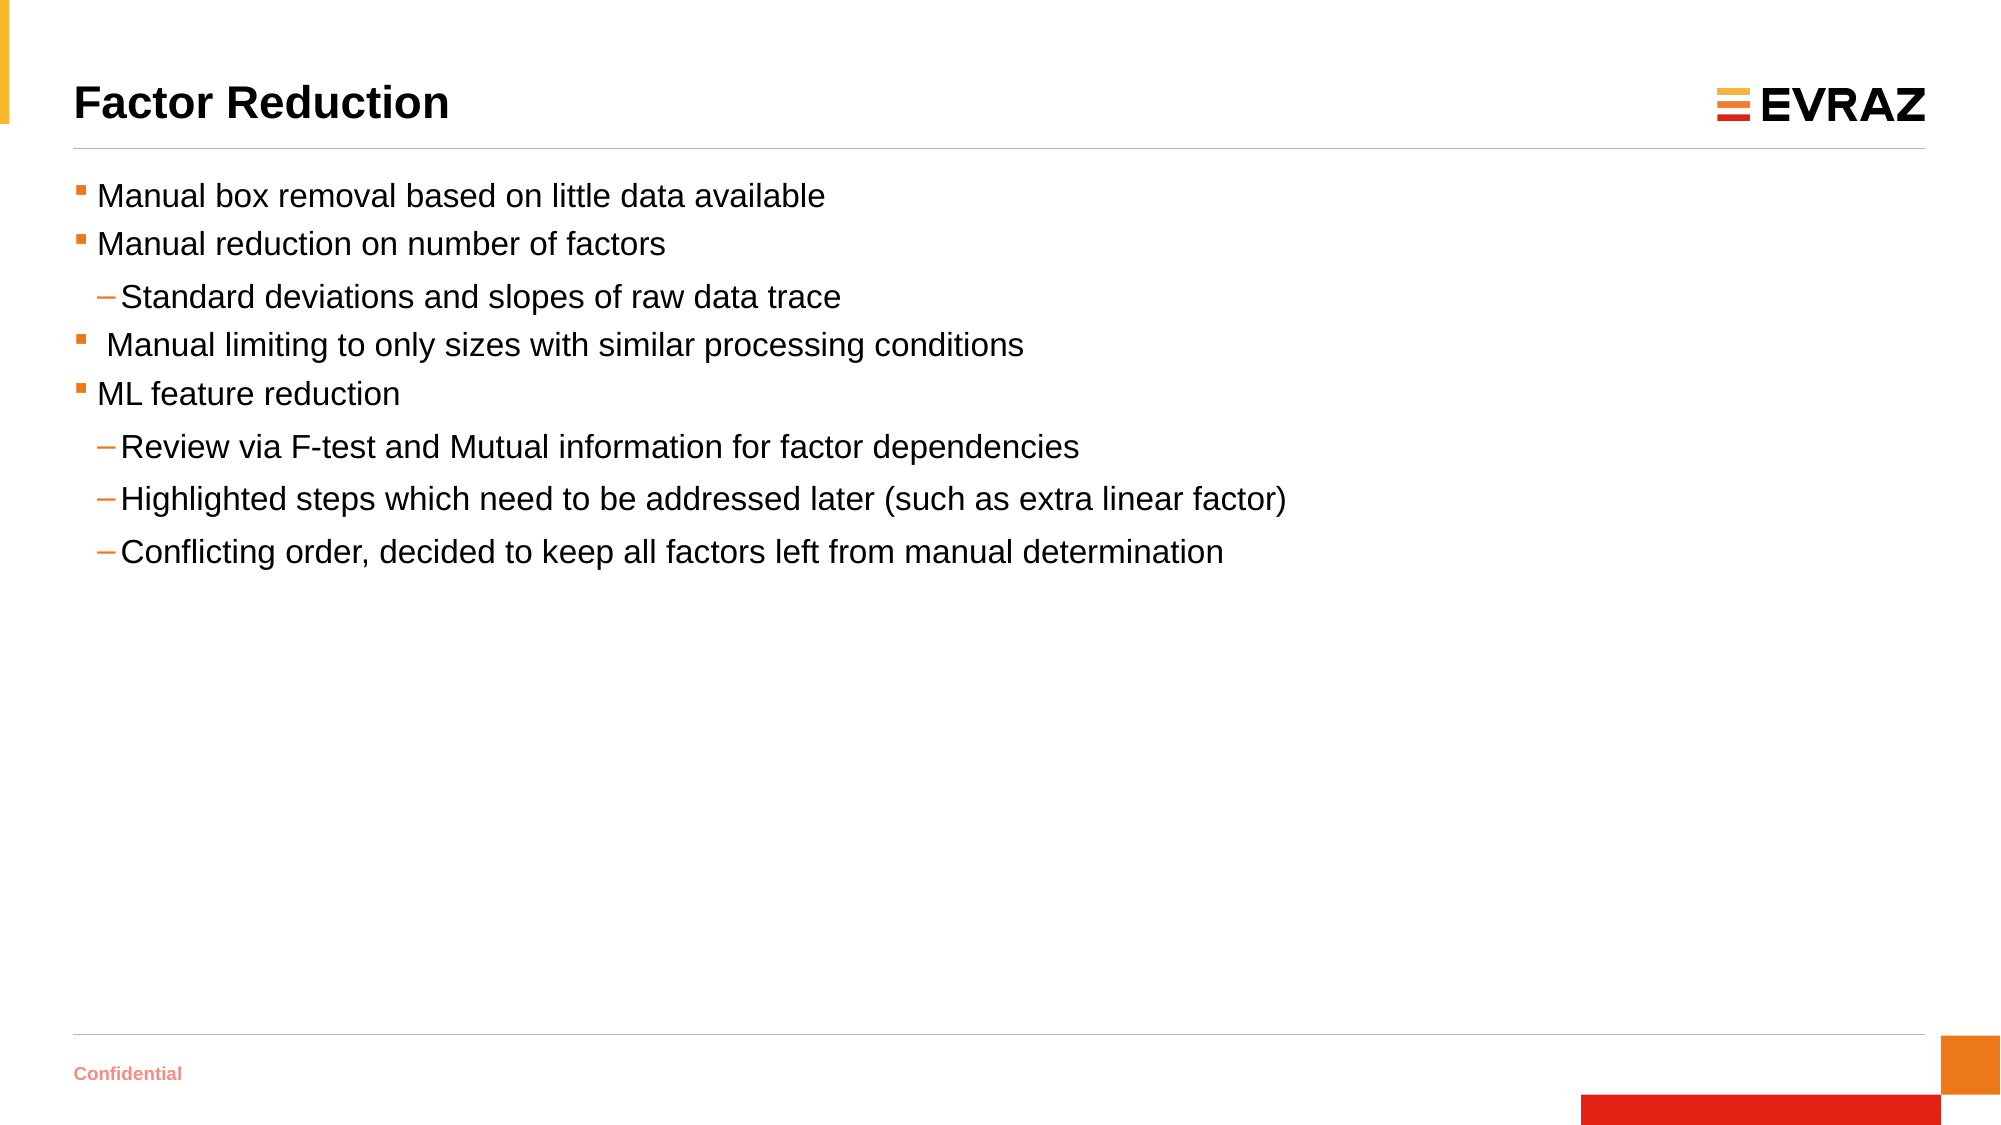

# Factor Reduction
Manual box removal based on little data available
Manual reduction on number of factors
Standard deviations and slopes of raw data trace
 Manual limiting to only sizes with similar processing conditions
ML feature reduction
Review via F-test and Mutual information for factor dependencies
Highlighted steps which need to be addressed later (such as extra linear factor)
Conflicting order, decided to keep all factors left from manual determination

Confidential